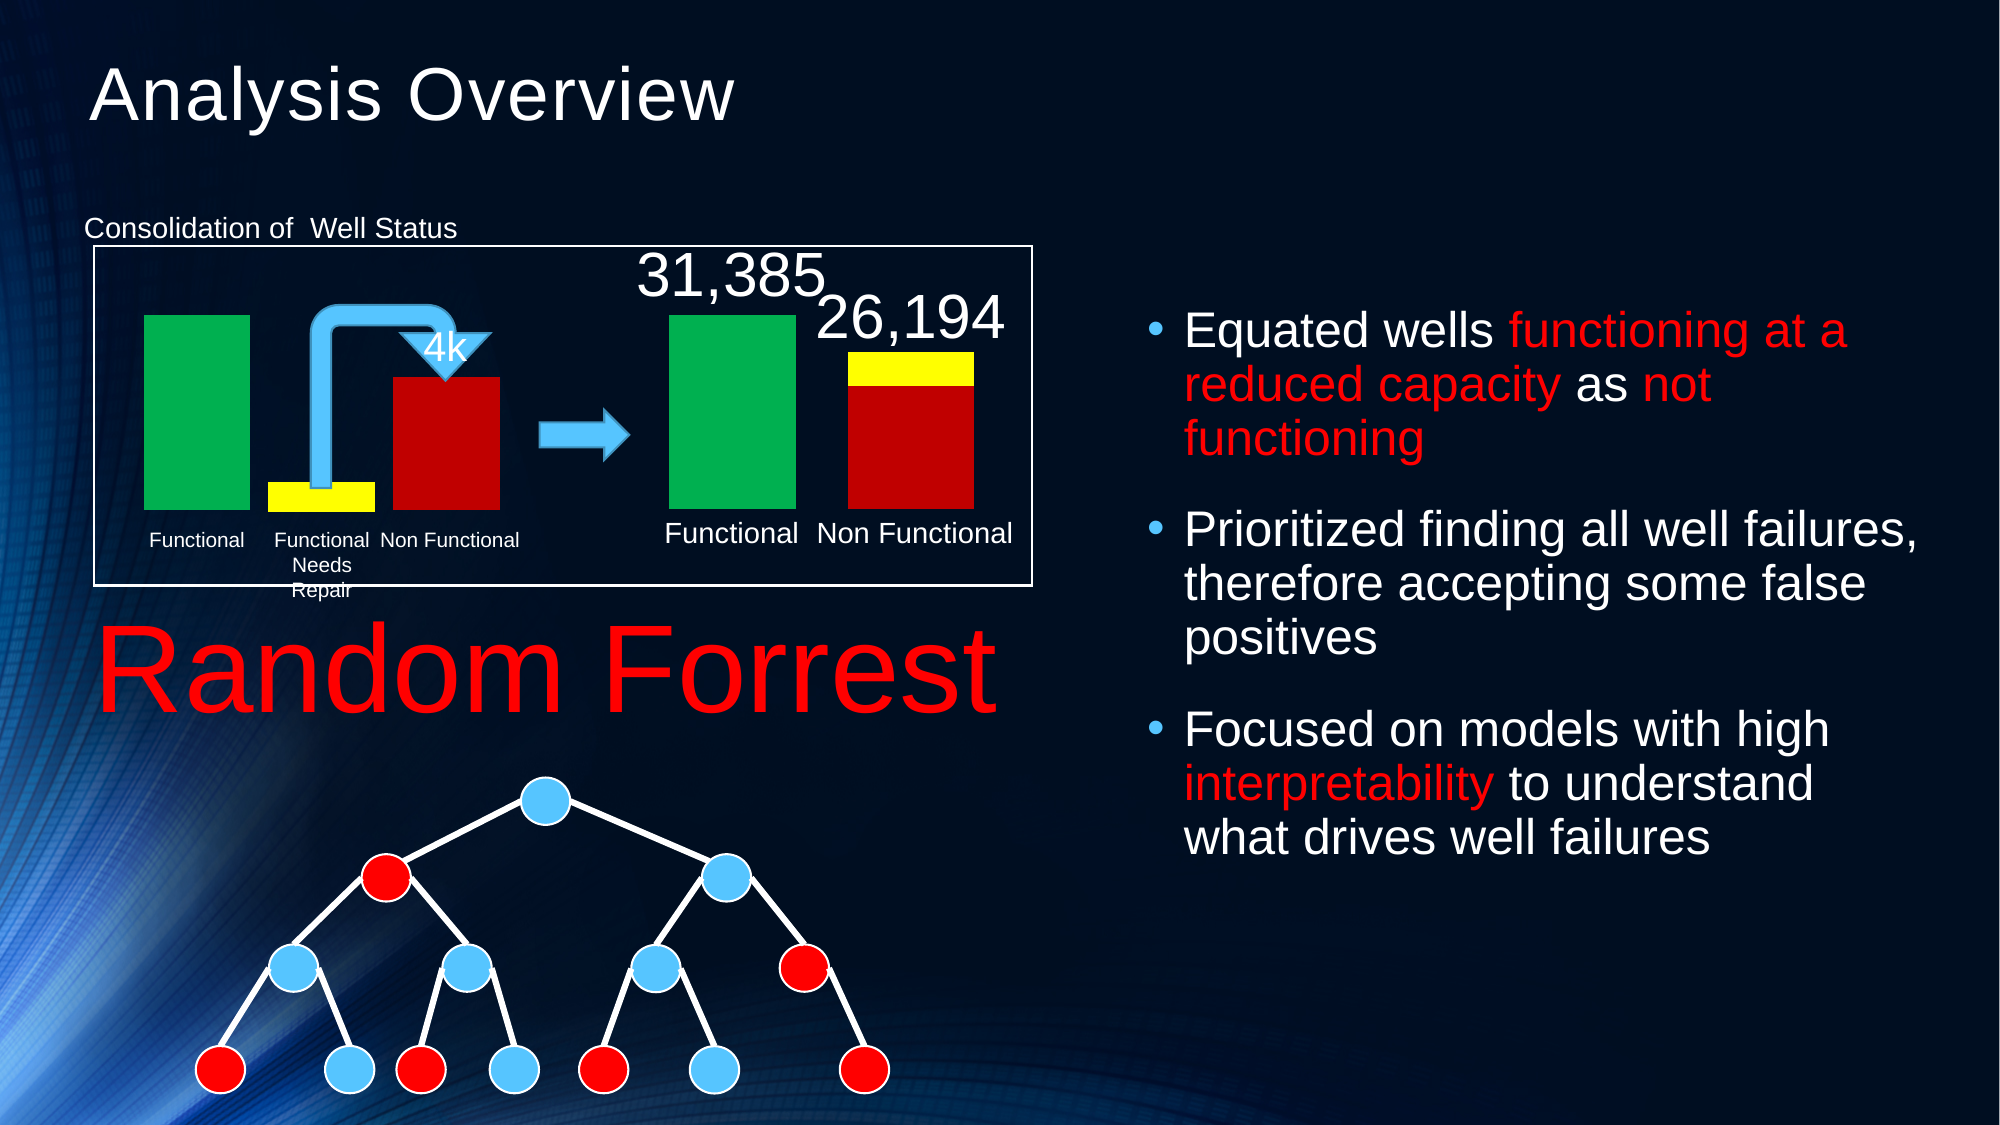

# Analysis Overview
Consolidation of  Well Status
31,385
26,194

Functional
Non Functional

Functional
Functional Needs Repair
Non Functional
4k

Equated wells functioning at a reduced capacity as not functioning
Prioritized finding all well failures, therefore accepting some false positives
Focused on models with high interpretability to understand what drives well failures

Random Forrest